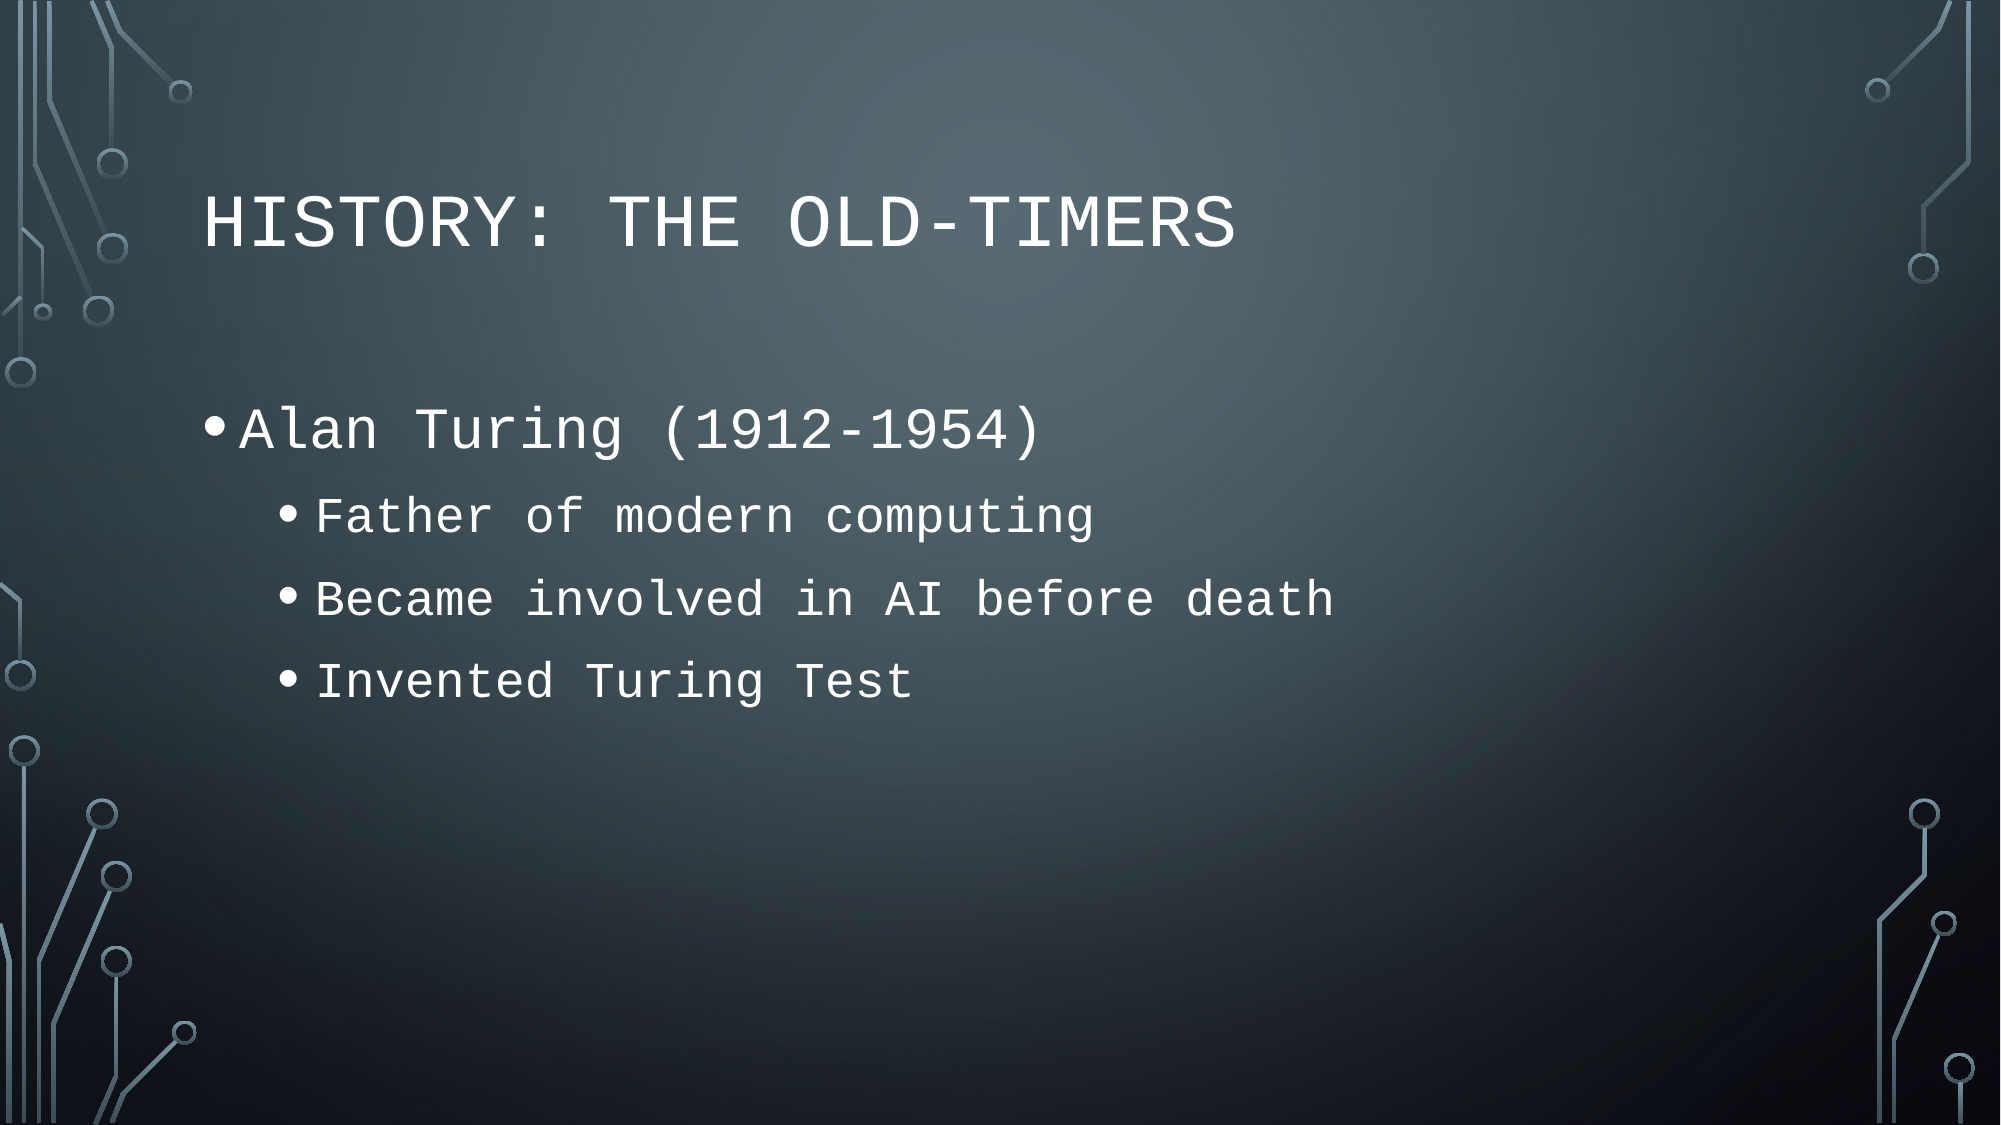

# History: the Old-Timers
Alan Turing (1912-1954)
Father of modern computing
Became involved in AI before death
Invented Turing Test